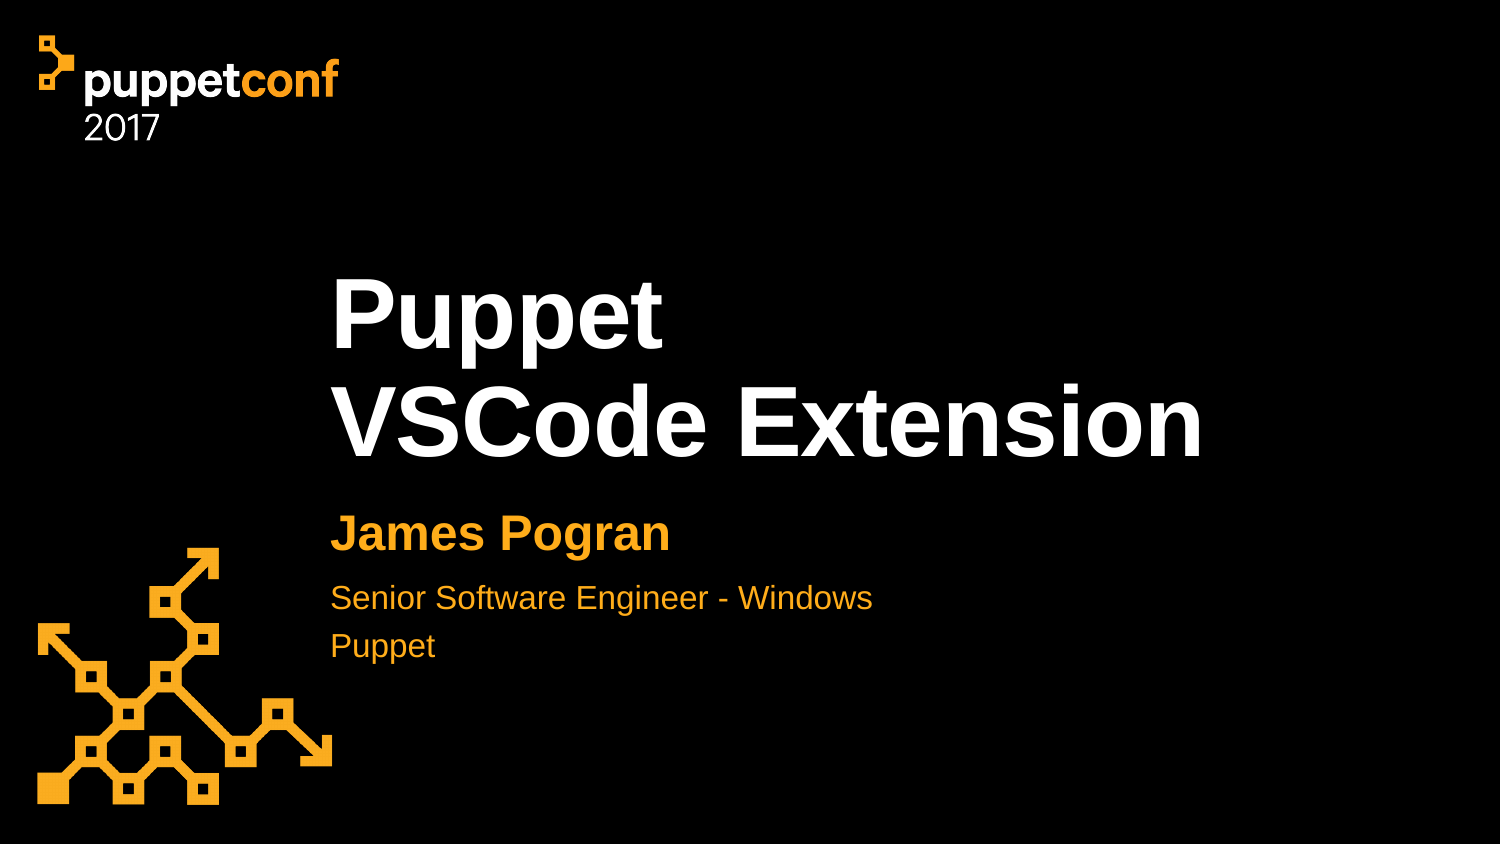

# Puppet VSCode Extension
James Pogran
Senior Software Engineer - Windows
Puppet